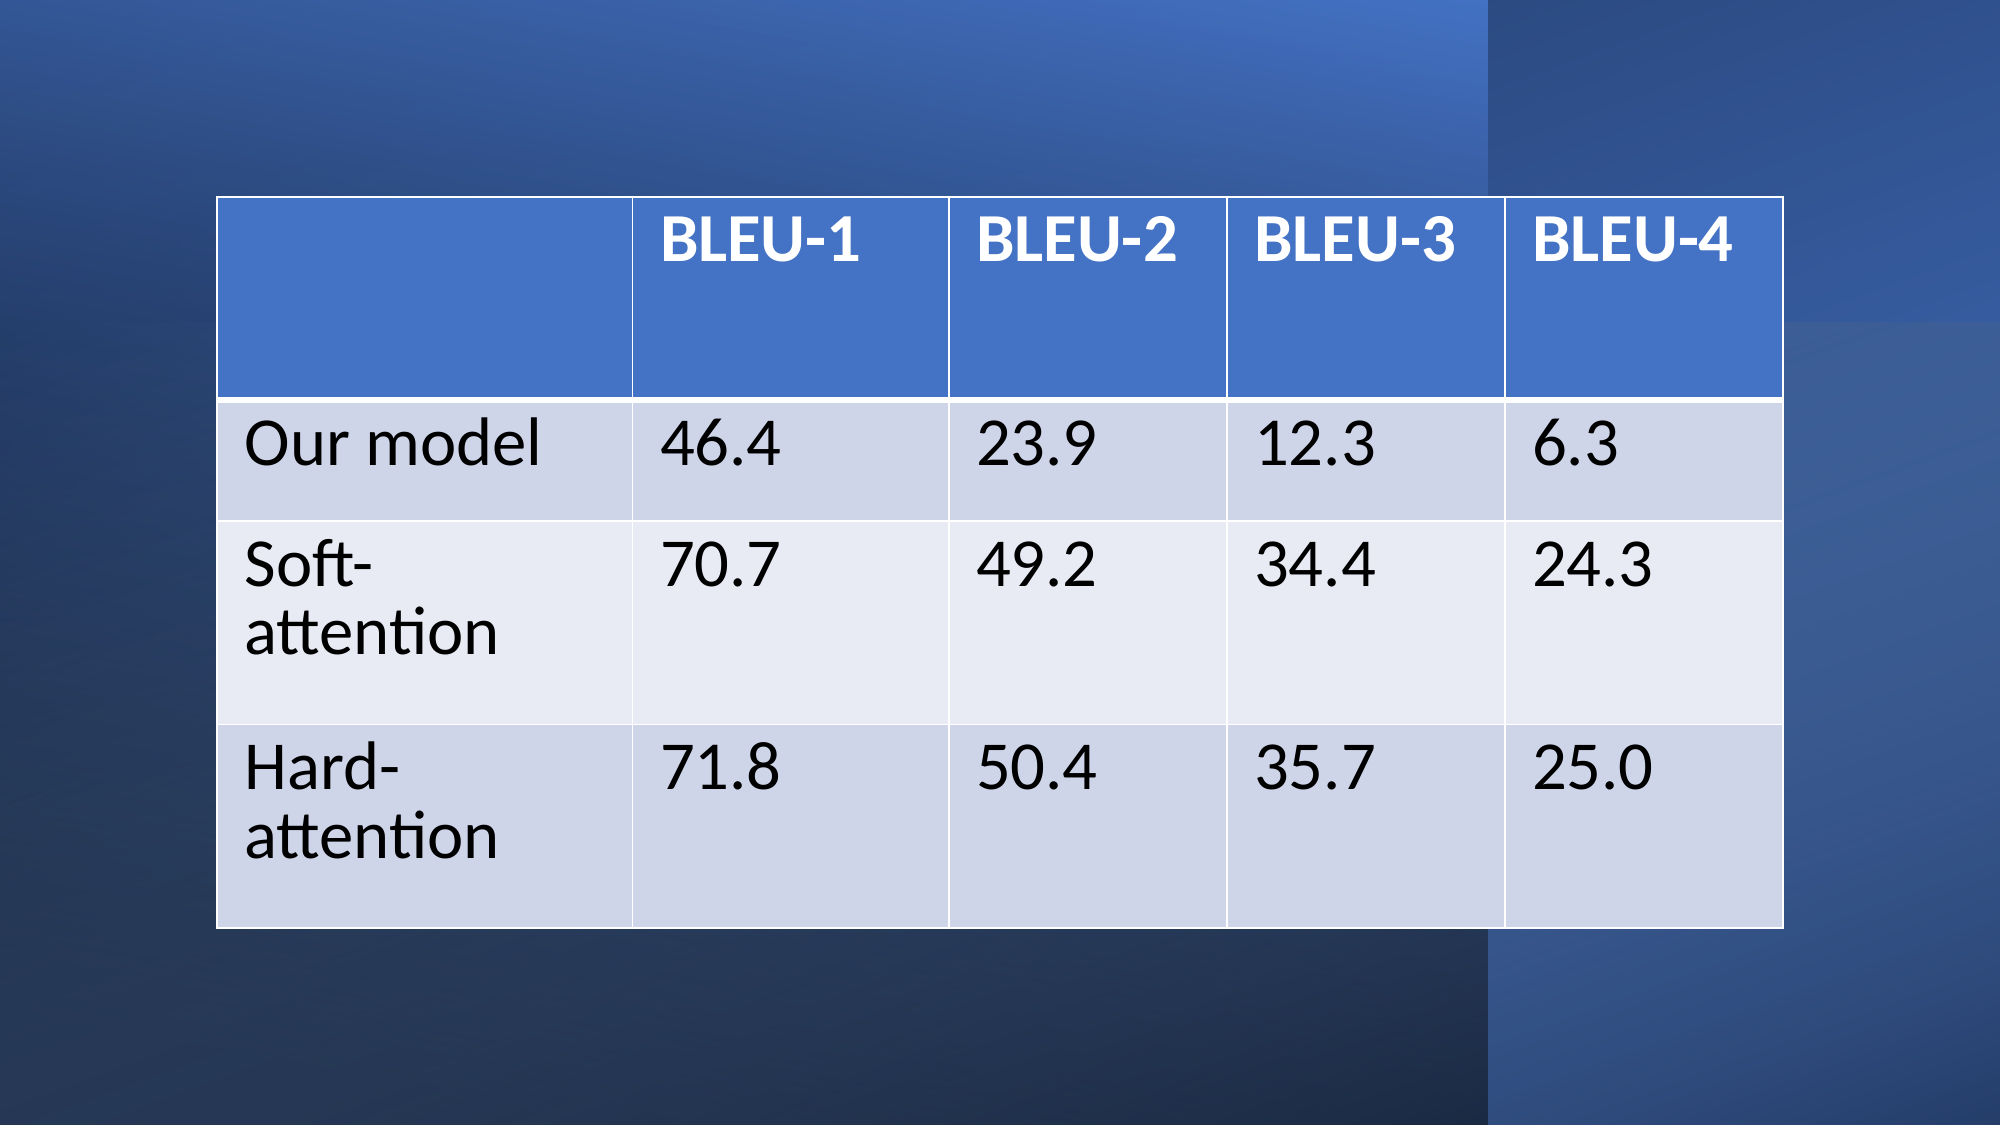

|  | BLEU-1 | BLEU-2 | BLEU-3 | BLEU-4 |
| --- | --- | --- | --- | --- |
| Our model | 46.4 | 23.9 | 12.3 | 6.3 |
| Soft-attention | 70.7 | 49.2 | 34.4 | 24.3 |
| Hard-attention | 71.8 | 50.4 | 35.7 | 25.0 |